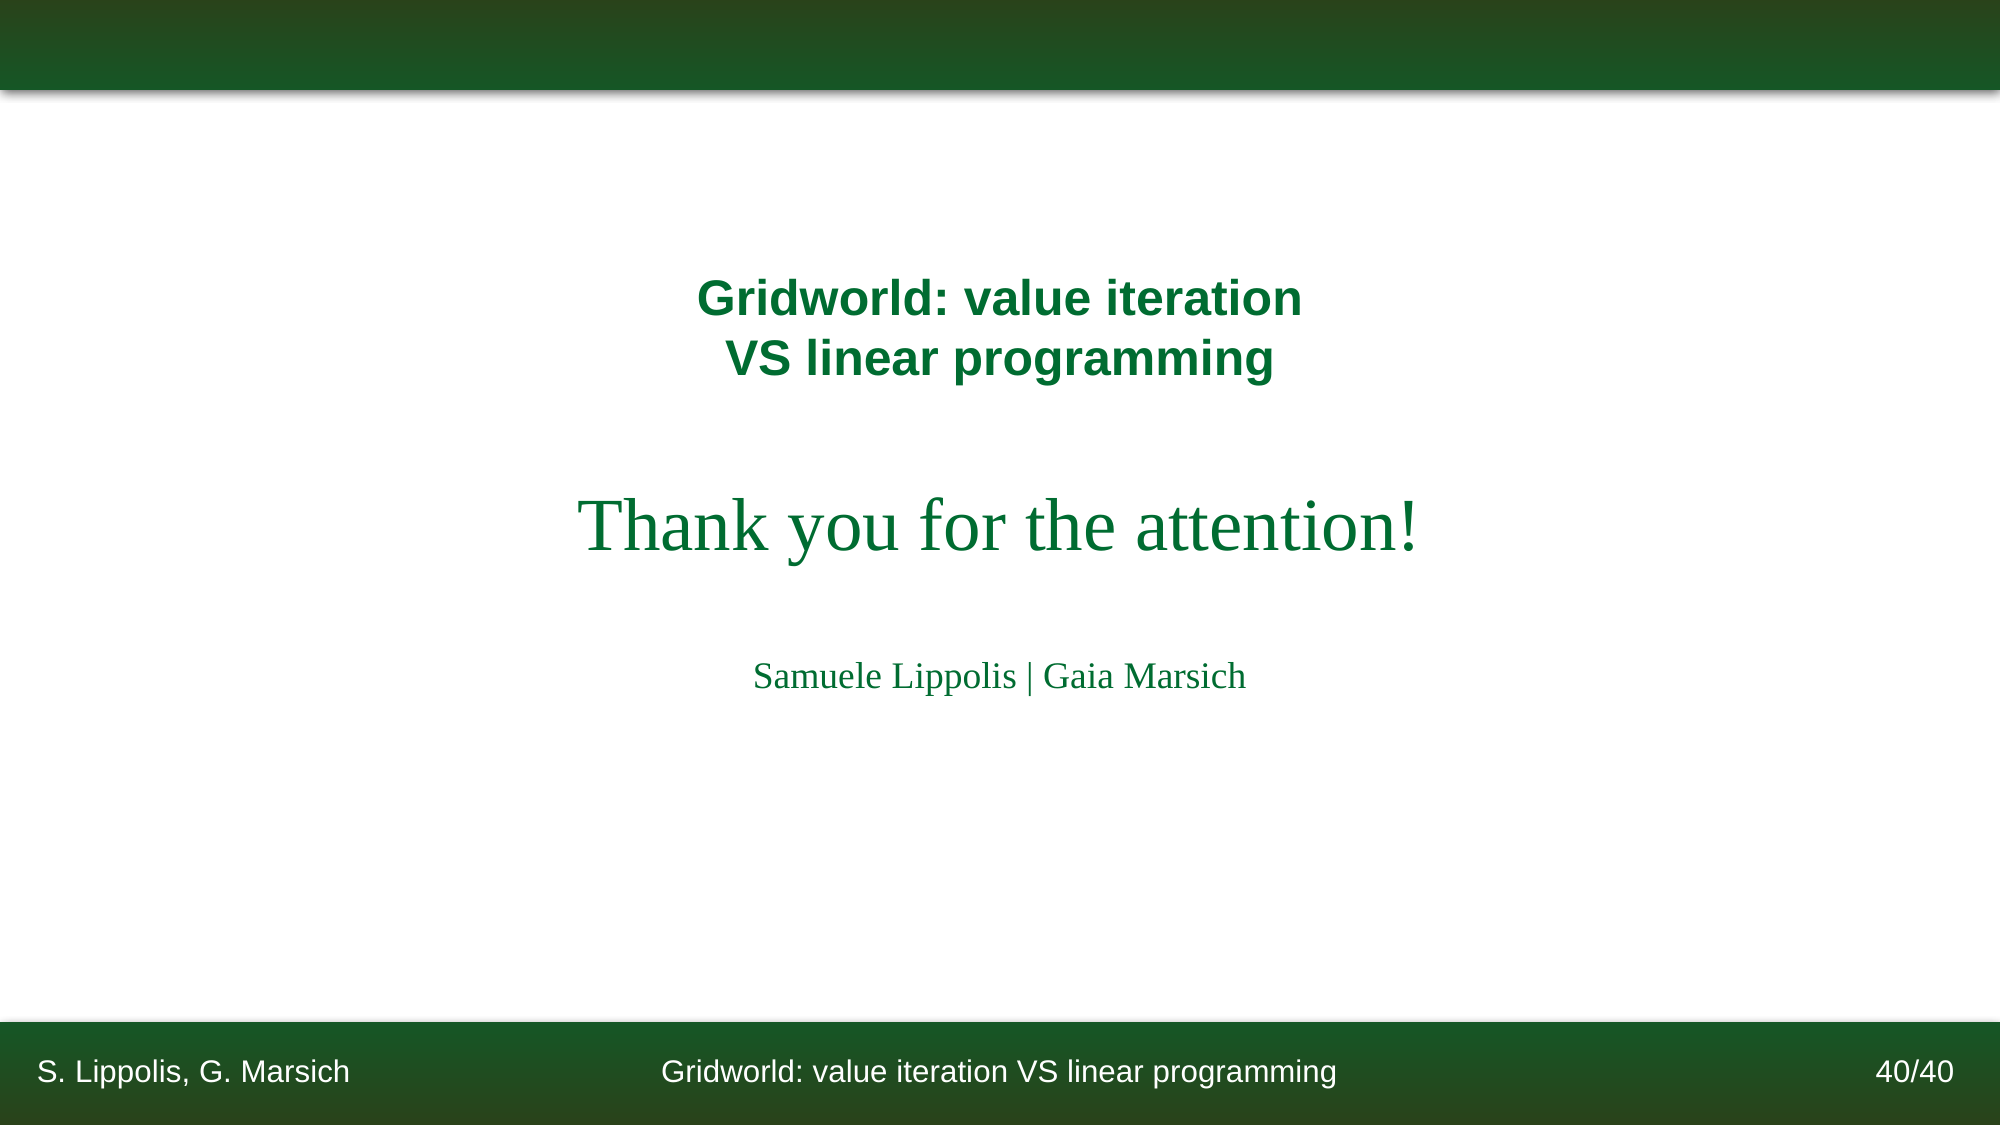

October 24, 2023

Gridworld: value iteration
VS linear programming

Thank you for the attention!
Samuele Lippolis | Gaia Marsich

Gridworld: value iteration VS linear programming

S. Lippolis, G. Marsich

40/40

15/15